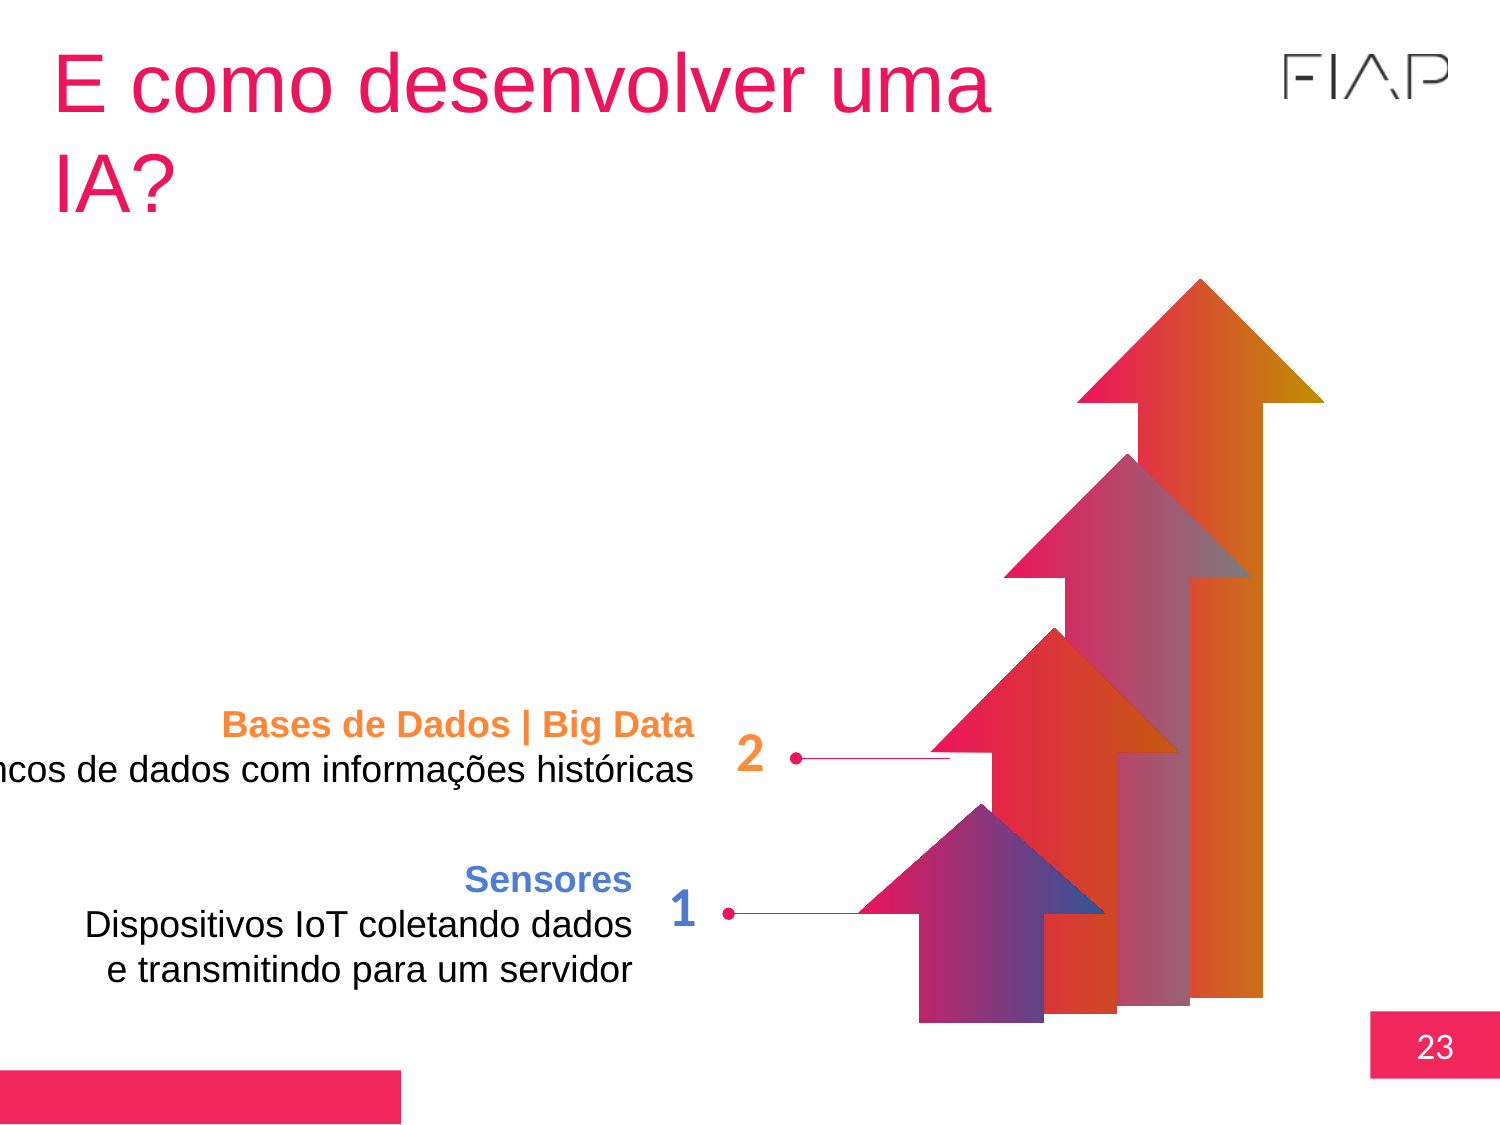

E como desenvolver uma IA?

Bases de Dados | Big Data
Bancos de dados com informações históricas
2

Sensores
Dispositivos IoT coletando dados e transmitindo para um servidor
1